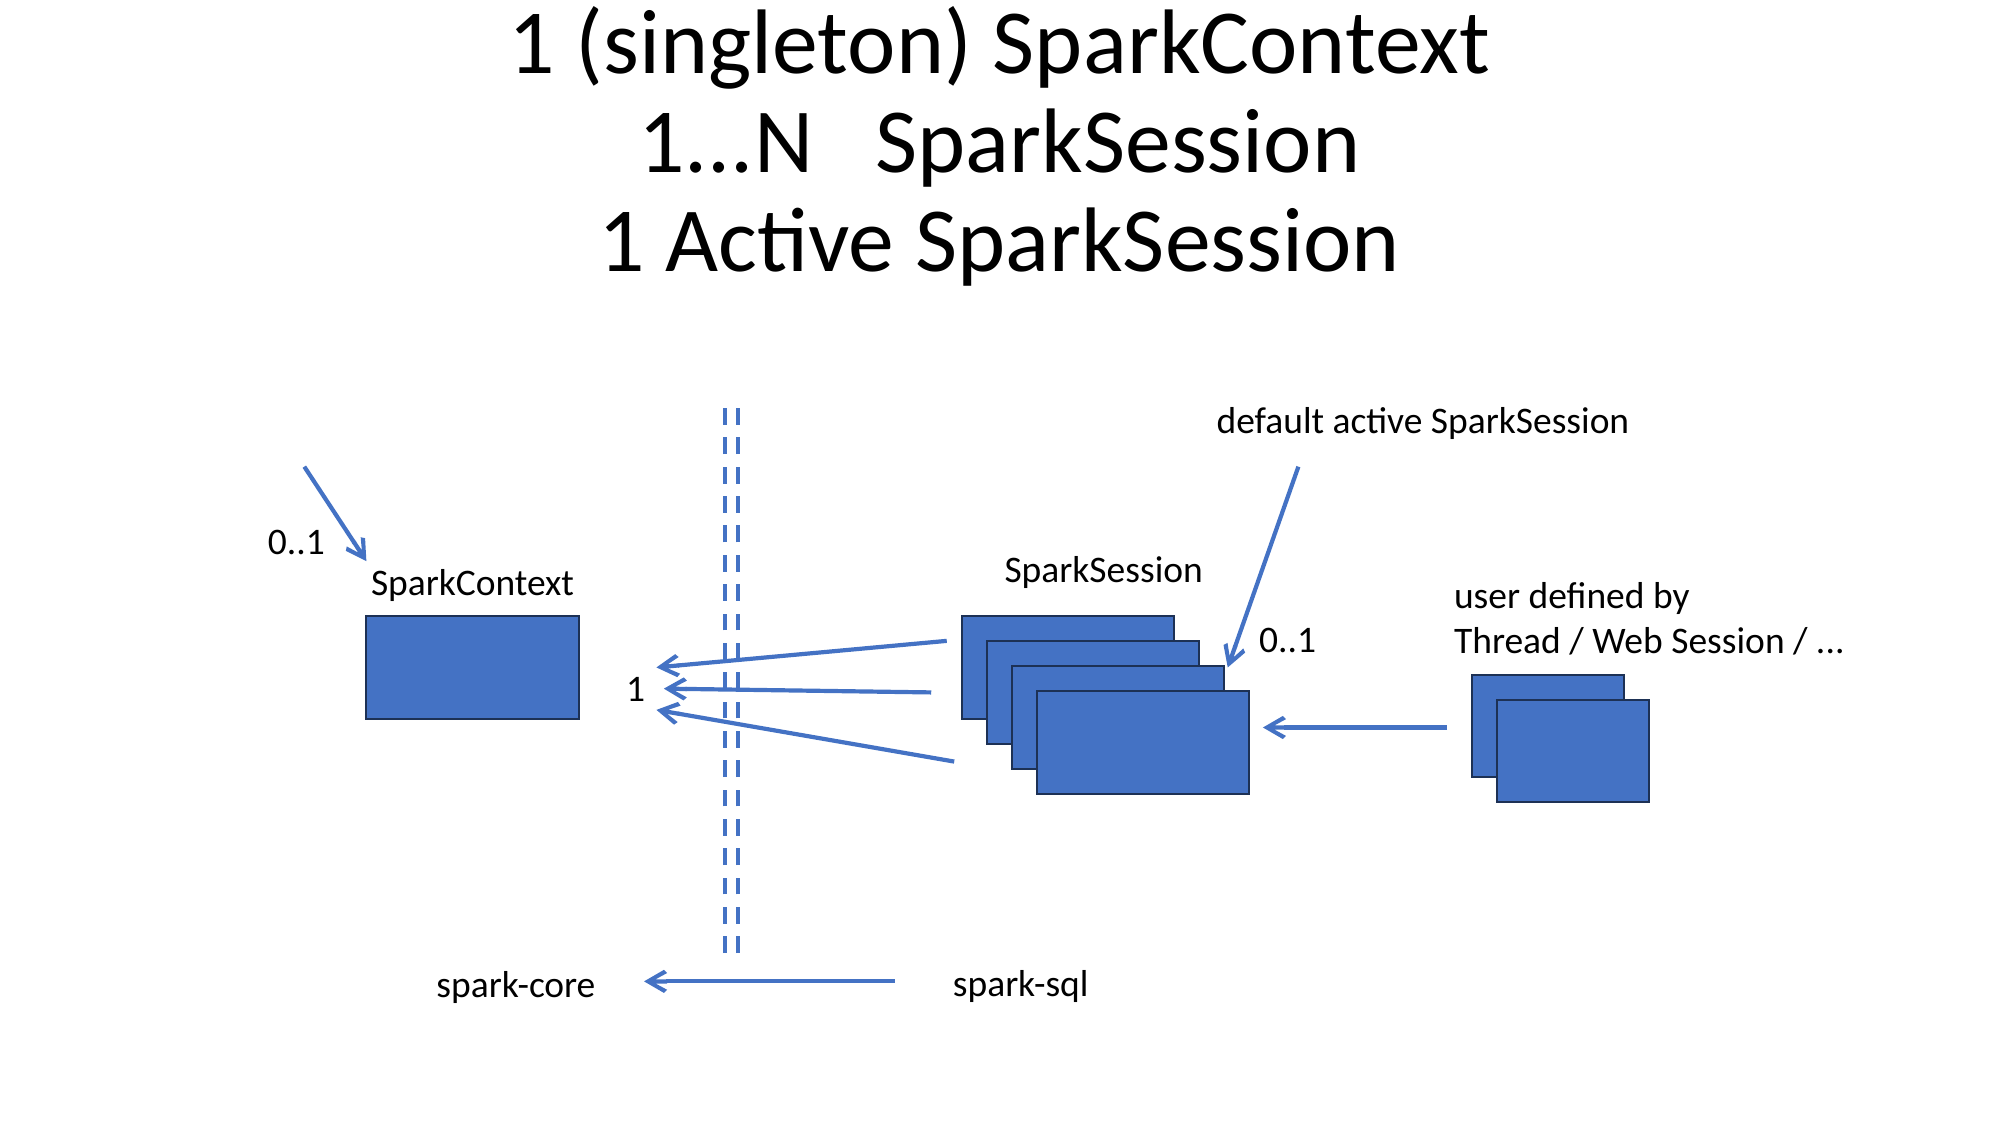

# 1 (singleton) SparkContext 1...N   SparkSession 1 Active SparkSession
default active SparkSession
0..1
SparkSession
SparkContext
user defined by
Thread / Web Session / ...
0..1

1

spark-sql
spark-core